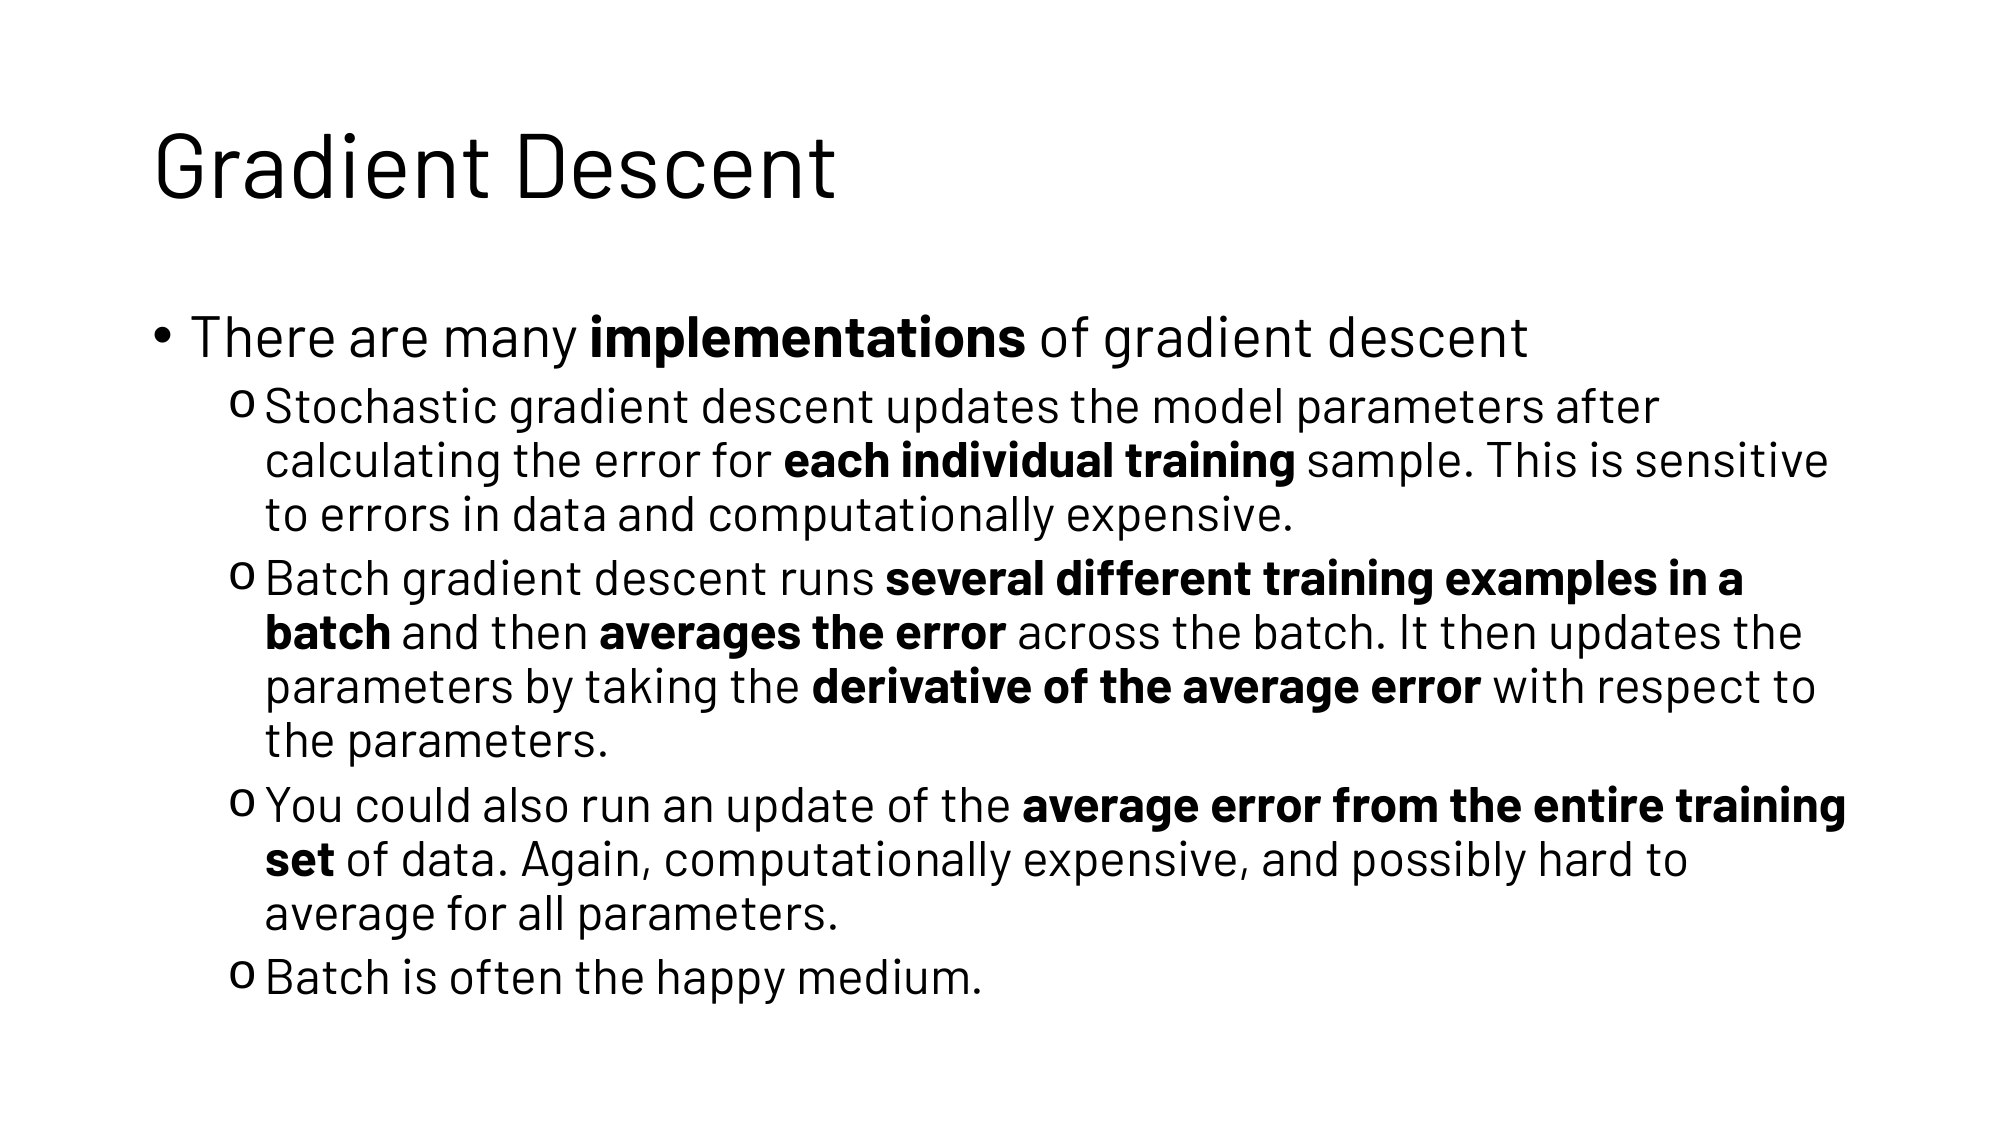

# Gradient Descent
There are many implementations of gradient descent
Stochastic gradient descent updates the model parameters after calculating the error for each individual training sample. This is sensitive to errors in data and computationally expensive.
Batch gradient descent runs several different training examples in a batch and then averages the error across the batch. It then updates the parameters by taking the derivative of the average error with respect to the parameters.
You could also run an update of the average error from the entire training set of data. Again, computationally expensive, and possibly hard to average for all parameters.
Batch is often the happy medium.